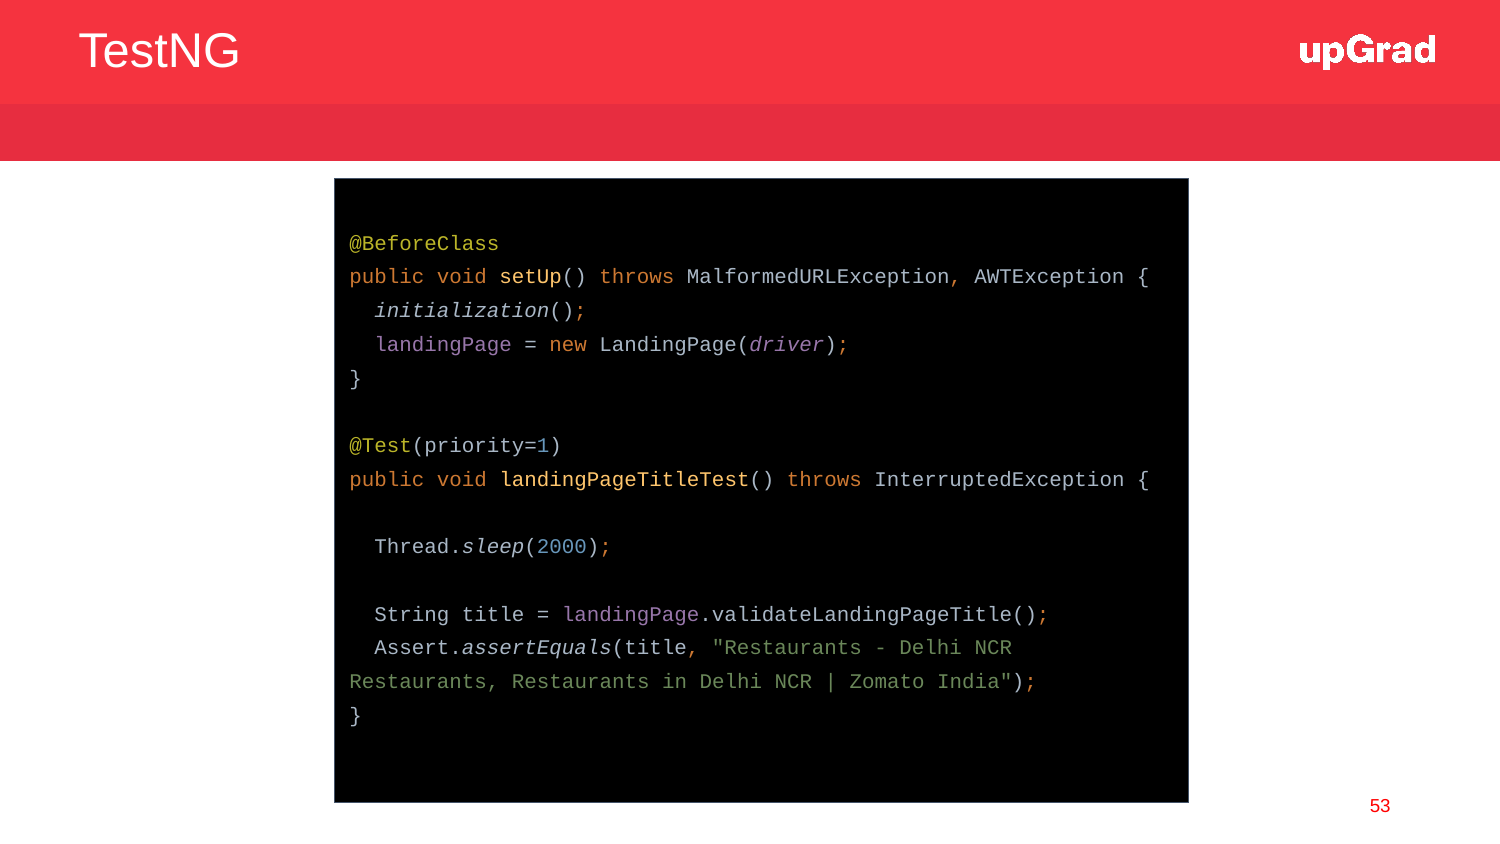

TestNG

@BeforeClass
public void setUp() throws MalformedURLException, AWTException {
  initialization();
  landingPage = new LandingPage(driver);
}

@Test(priority=1)
public void landingPageTitleTest() throws InterruptedException {

  Thread.sleep(2000);

  String title = landingPage.validateLandingPageTitle();
  Assert.assertEquals(title, "Restaurants - Delhi NCR Restaurants, Restaurants in Delhi NCR | Zomato India");
}

53